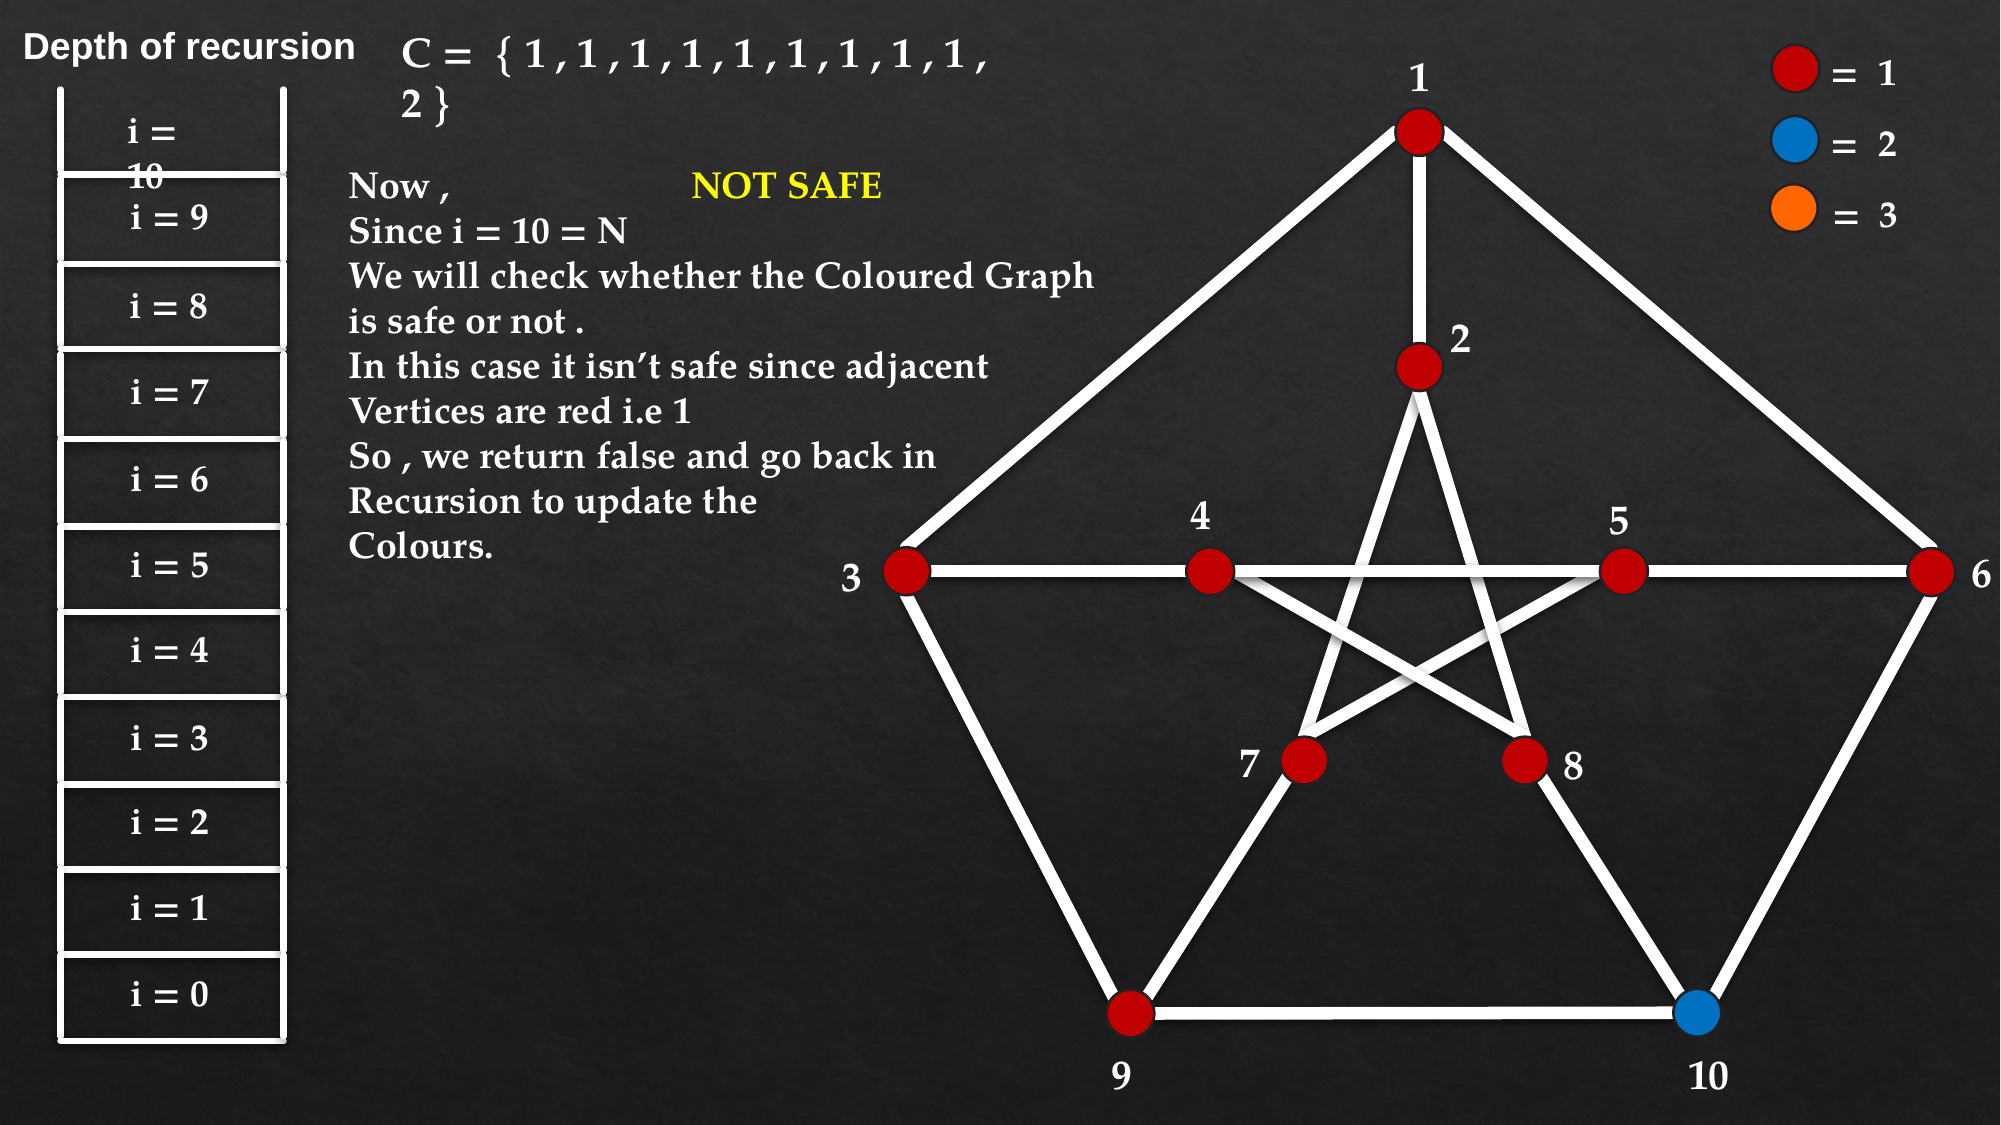

Depth of recursion
C =  { 1 , 1 , 1 , 1 , 1 , 1 , 1 , 1 , 1 , 2 }
=  1
1

i = 10

=  2

NOT SAFE
Now ,
Since i = 10 = N
We will check whether the Coloured Graph
is safe or not .
In this case it isn’t safe since adjacent
Vertices are red i.e 1
So , we return false and go back in
Recursion to update the
Colours.
=  3

i = 9
i = 8
2

i = 7
i = 6
4
5
i = 5
6
3

i = 4
i = 3
7
8

i = 2
i = 1
i = 0

9
10